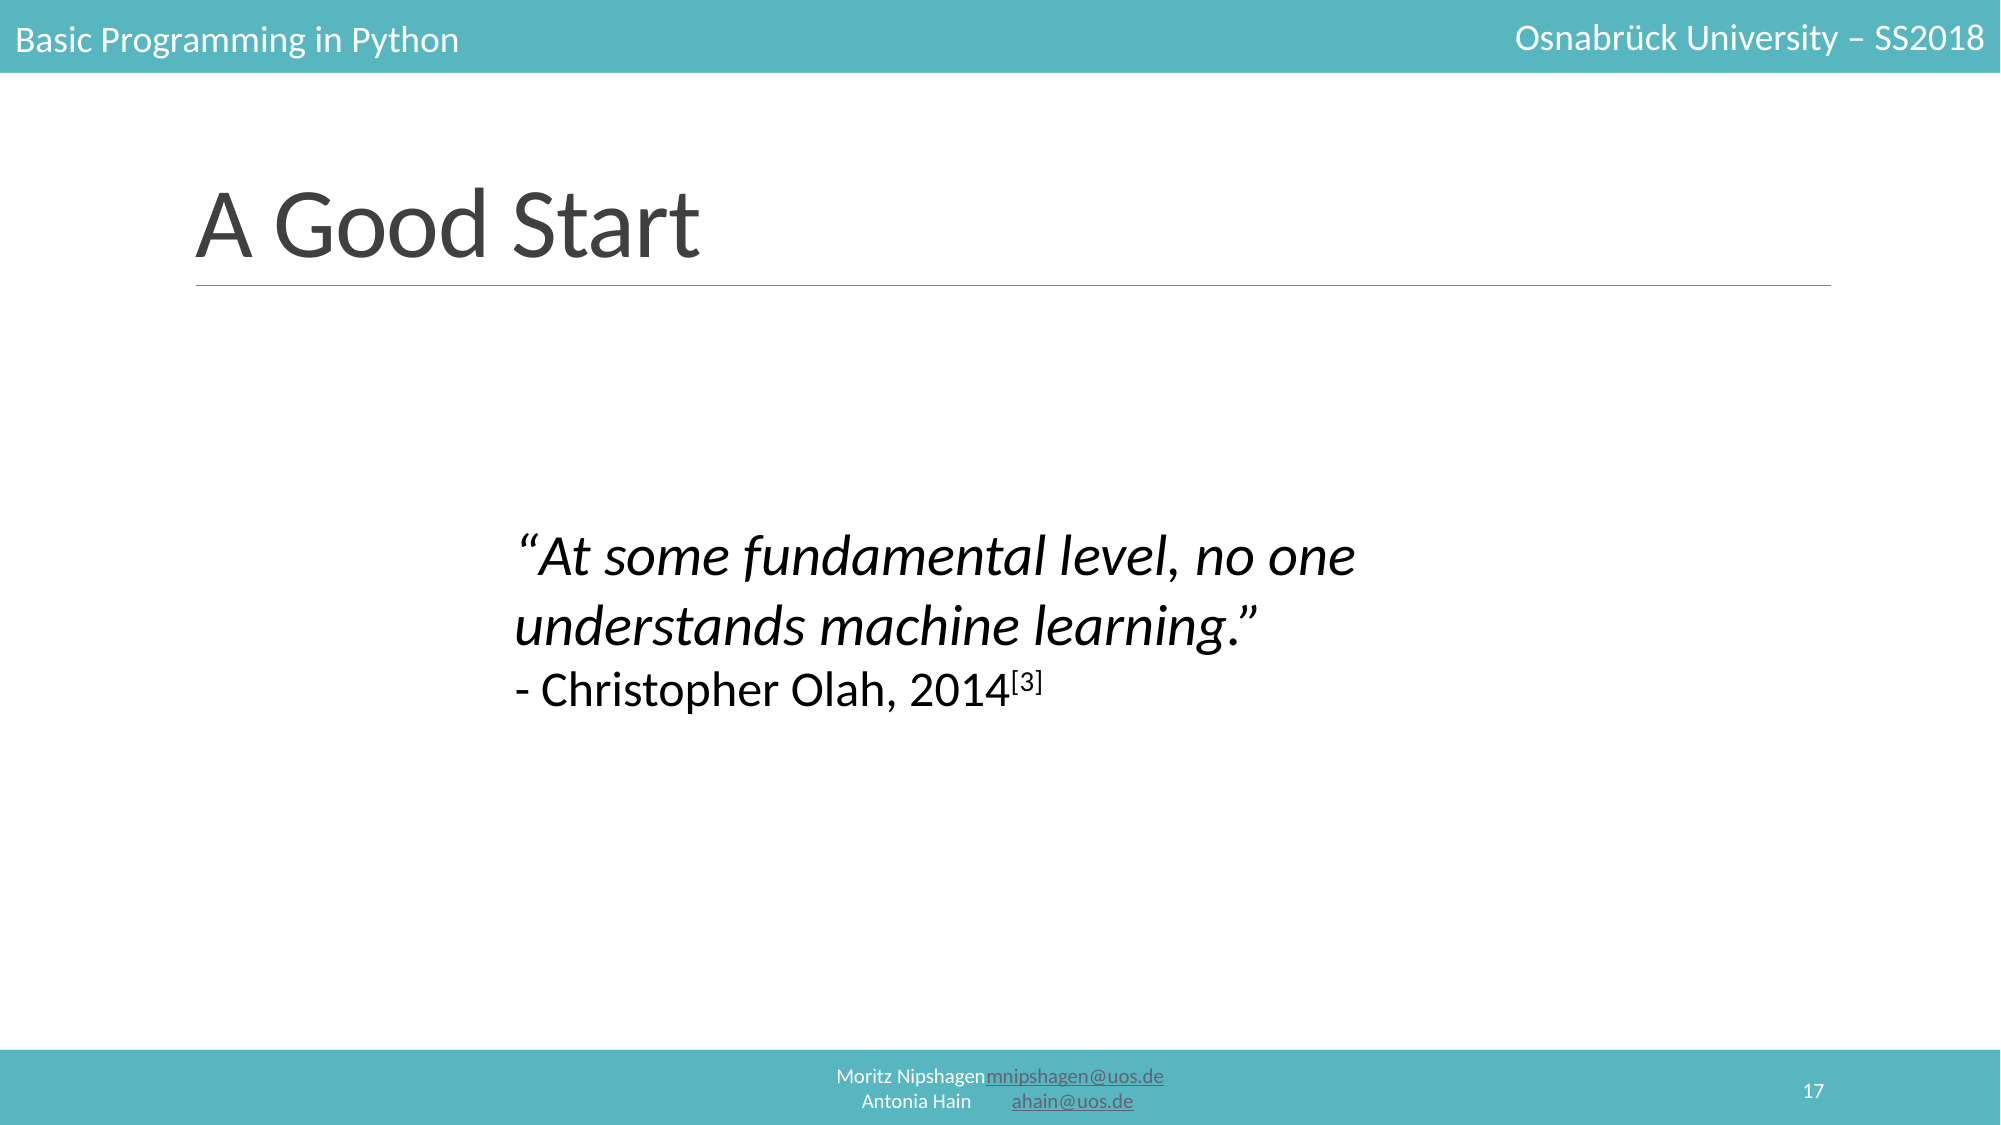

# A Good Start
“At some fundamental level, no one understands machine learning.”
- Christopher Olah, 2014[3]
17